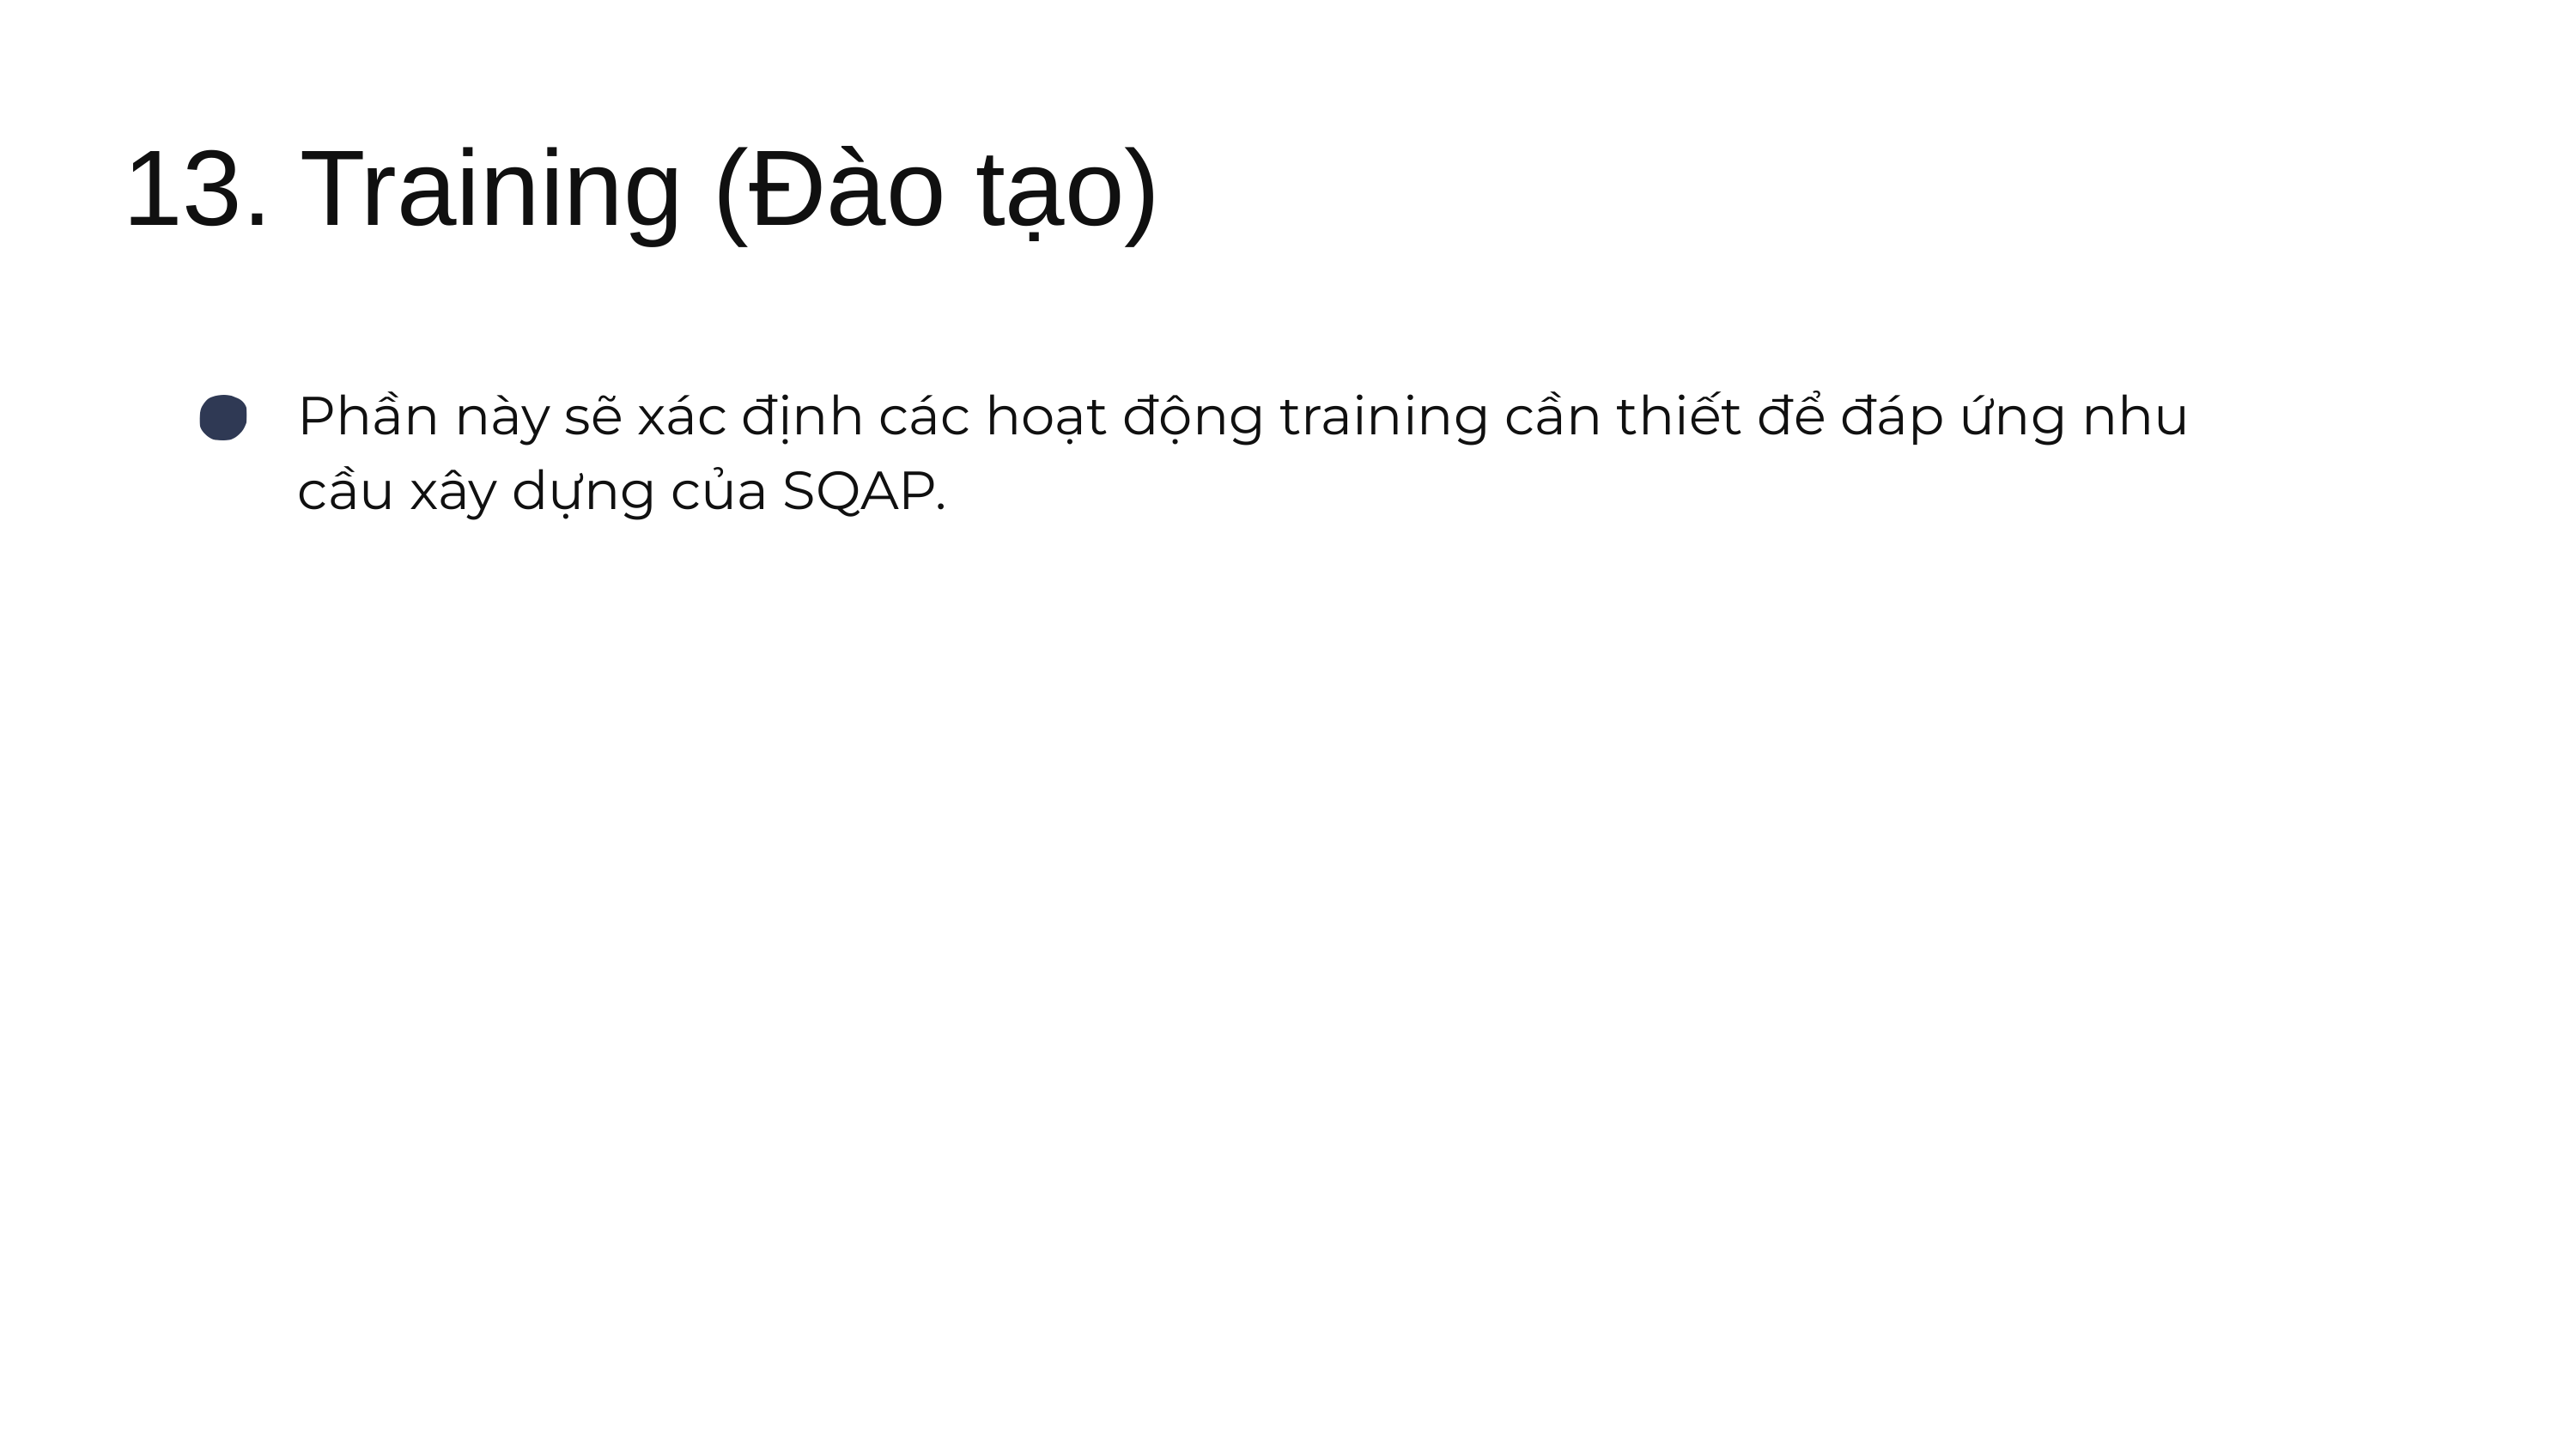

13. Training (Đào tạo)
Phần này sẽ xác định các hoạt động training cần thiết để đáp ứng nhu cầu xây dựng của SQAP.